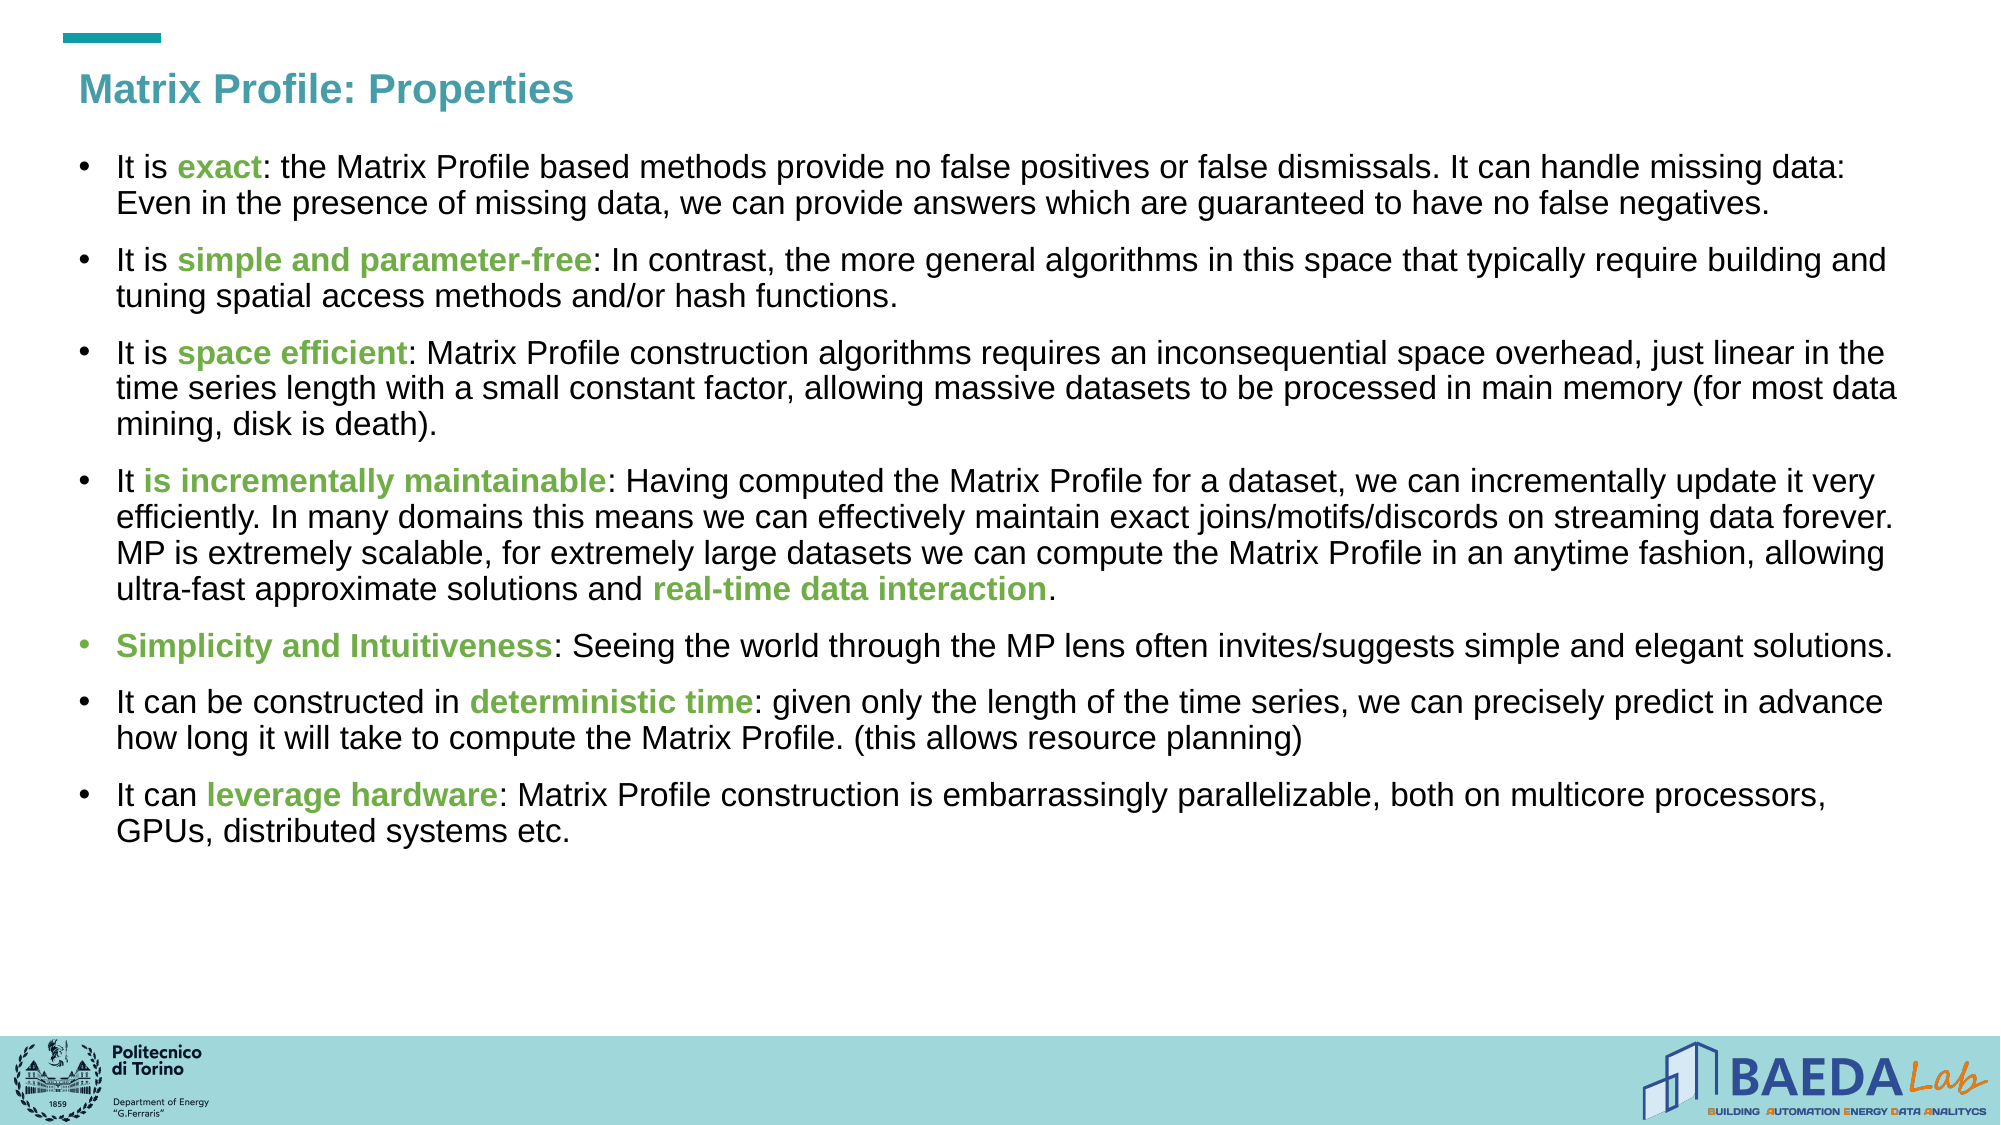

# Matrix Profile: Properties
﻿It is exact: the Matrix Profile based methods provide no false positives or false dismissals. It can handle missing data: Even in the presence of missing data, we can provide answers which are guaranteed to have no false negatives.
It is simple and parameter-free: In contrast, the more general algorithms in this space that typically require building and tuning spatial access methods and/or hash functions.
It is space efficient: Matrix Profile construction algorithms requires an inconsequential space overhead, just linear in the time series length with a small constant factor, allowing massive datasets to be processed in main memory (for most data mining, disk is death).
It is incrementally maintainable: Having computed the Matrix Profile for a dataset, we can incrementally update it very efficiently. In many domains this means we can effectively maintain exact joins/motifs/discords on streaming data forever. MP is extremely scalable, for extremely large datasets we can compute the Matrix Profile in an anytime fashion, allowing ultra-fast approximate solutions and real-time data interaction.
Simplicity and Intuitiveness: Seeing the world through the MP lens often invites/suggests simple and elegant solutions.
It can be constructed in deterministic time: given only the length of the time series, we can precisely predict in advance how long it will take to compute the Matrix Profile. (this allows resource planning)
It can leverage hardware: Matrix Profile construction is embarrassingly parallelizable, both on multicore processors, GPUs, distributed systems etc.